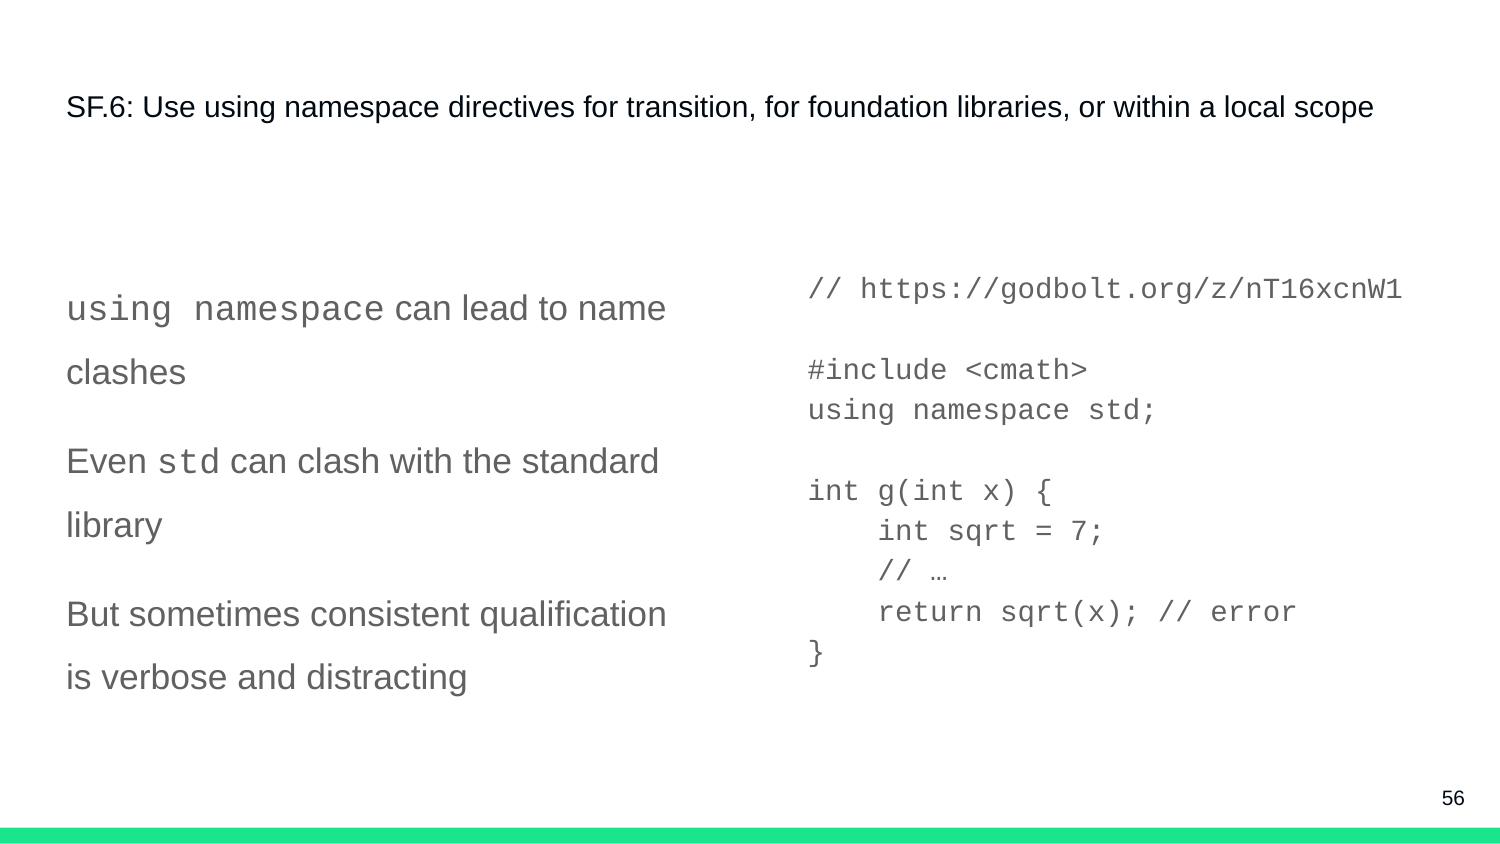

# SF.6: Use using namespace directives for transition, for foundation libraries, or within a local scope

using namespace can lead to name clashes
Even std can clash with the standard library
But sometimes consistent qualification is verbose and distracting
// https://godbolt.org/z/nT16xcnW1
#include <cmath>
using namespace std;
int g(int x) {
    int sqrt = 7;
    // …
    return sqrt(x); // error
}
56